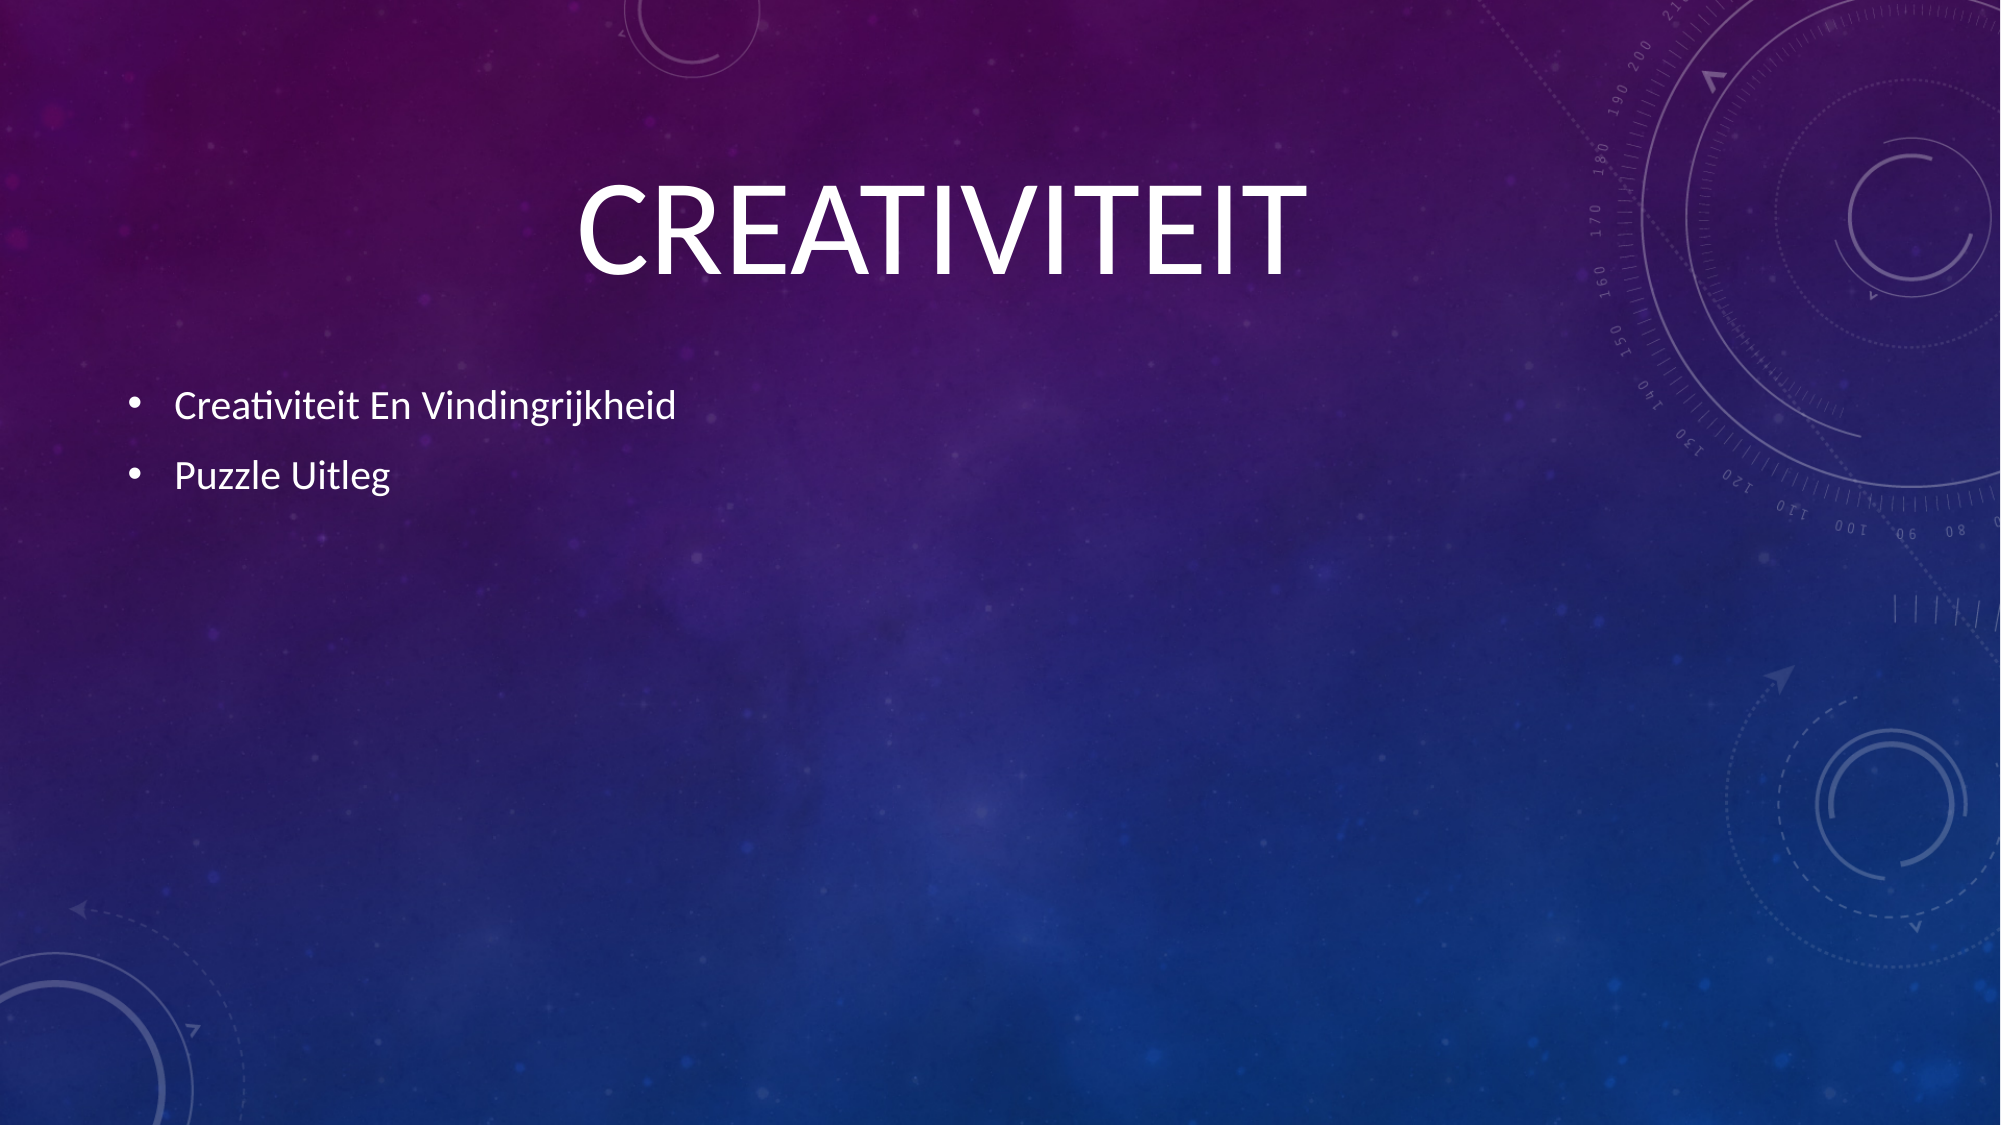

# Creativiteit
Creativiteit En Vindingrijkheid
Puzzle Uitleg